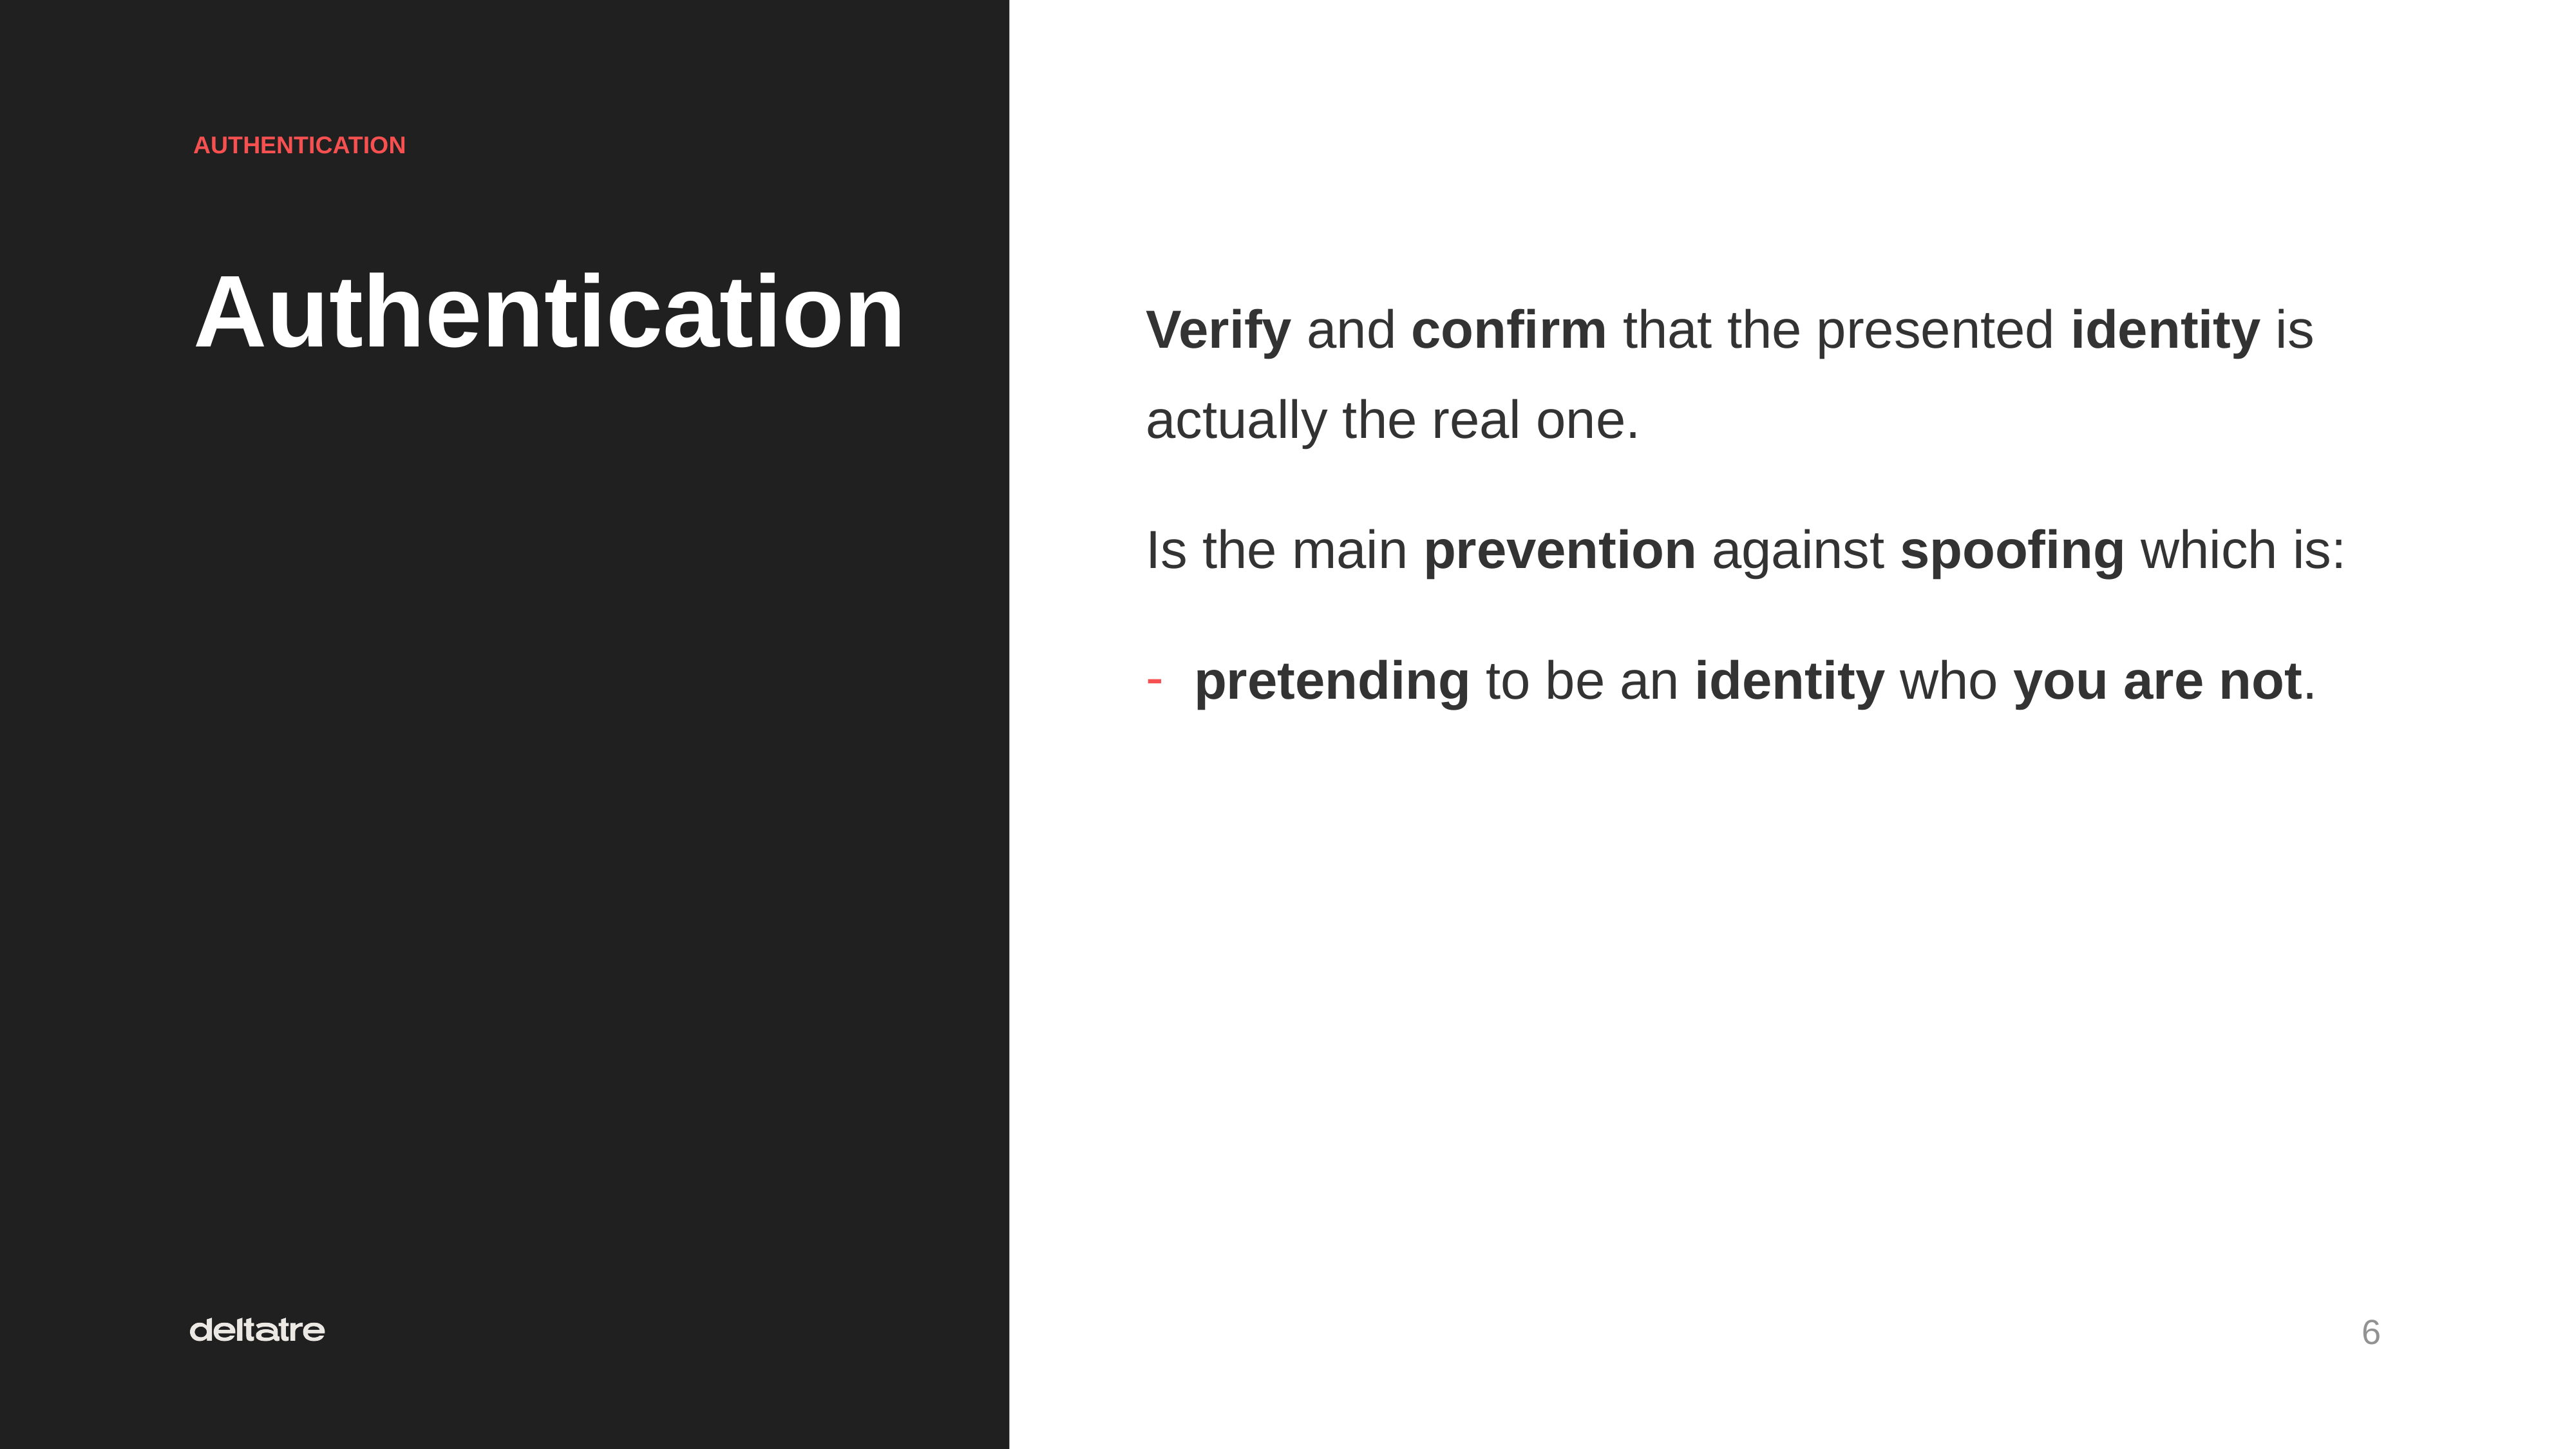

AUTHENTICATION
Authentication
Verify and confirm that the presented identity is actually the real one.
Is the main prevention against spoofing which is:
pretending to be an identity who you are not.

6